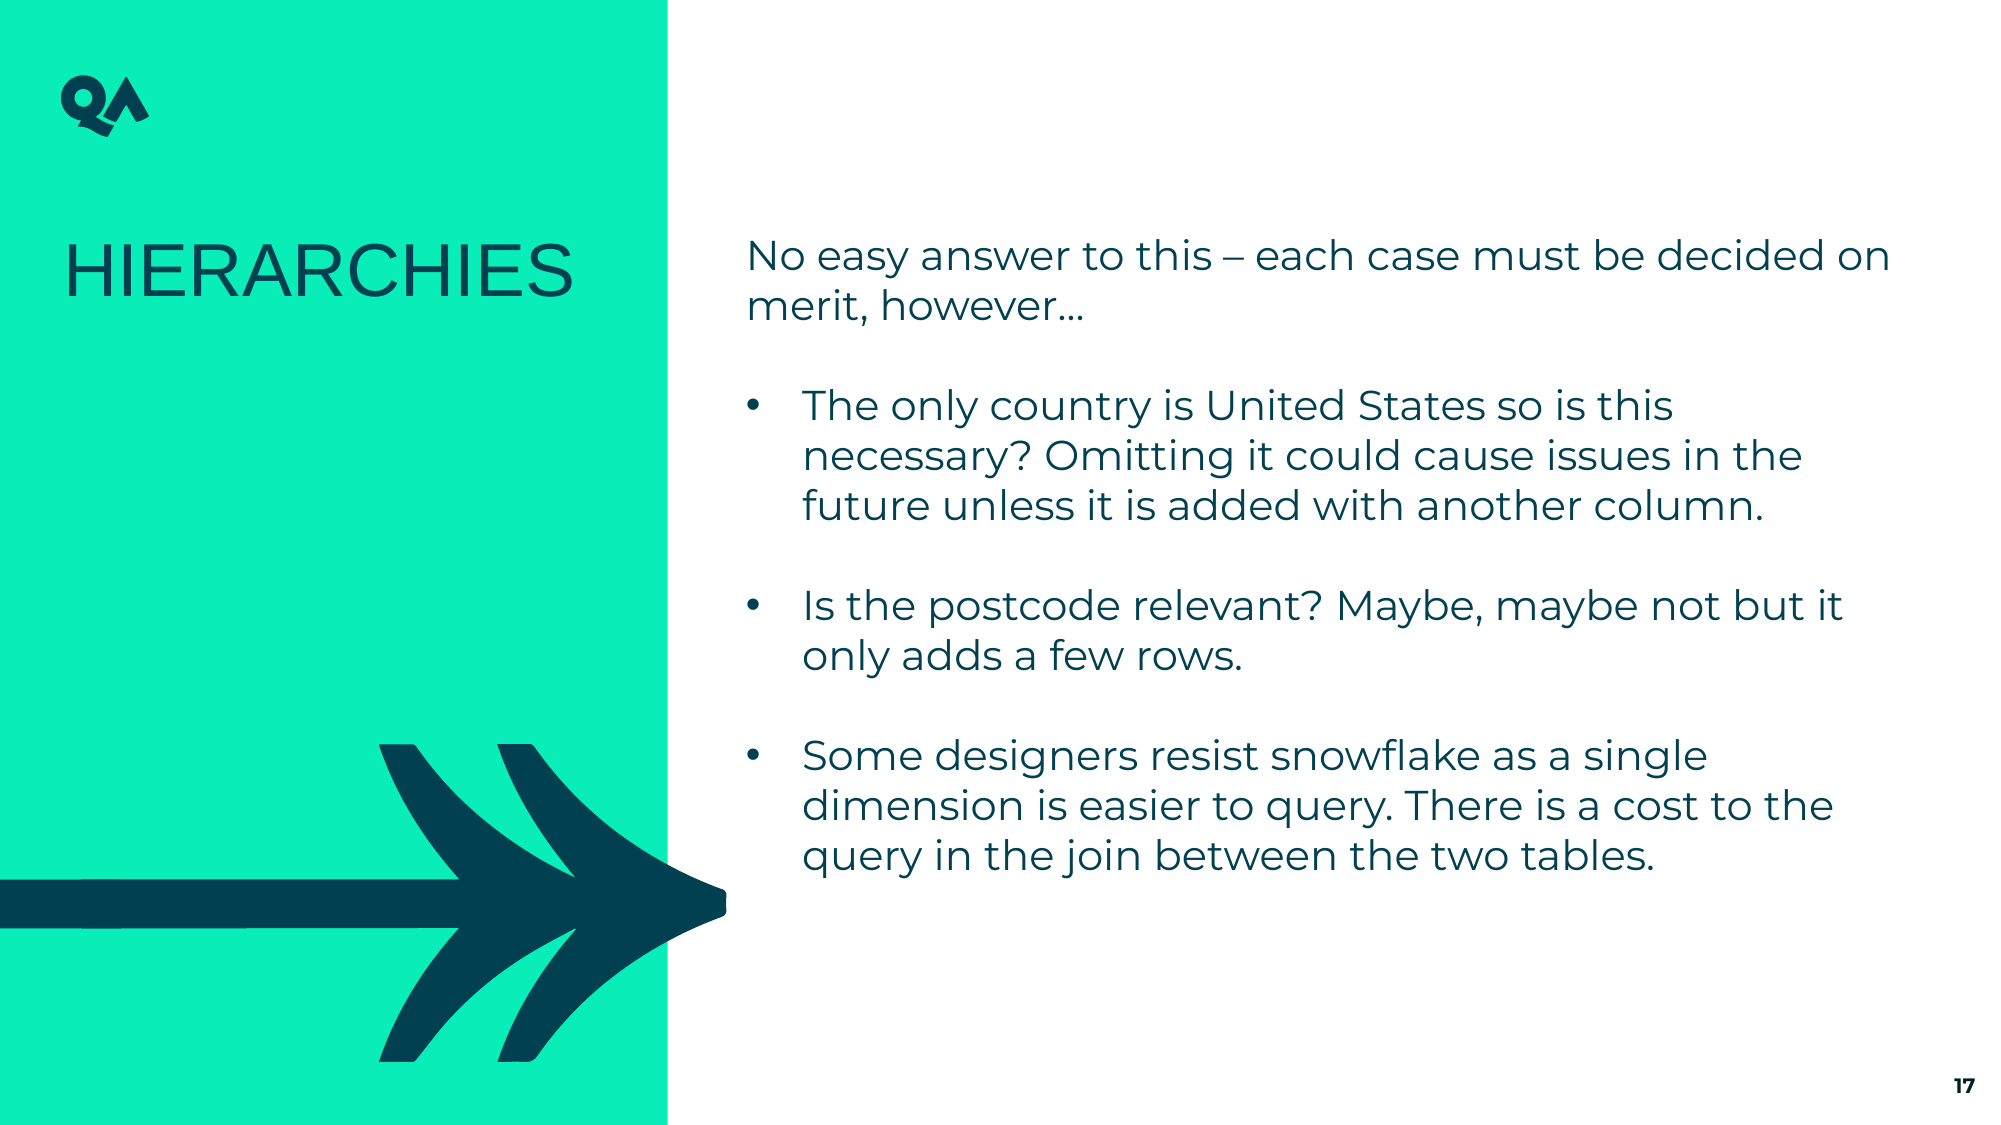

Hierarchies
No easy answer to this – each case must be decided on merit, however…

The only country is United States so is this necessary? Omitting it could cause issues in the future unless it is added with another column.

Is the postcode relevant? Maybe, maybe not but it only adds a few rows.

Some designers resist snowflake as a single dimension is easier to query. There is a cost to the query in the join between the two tables.
17